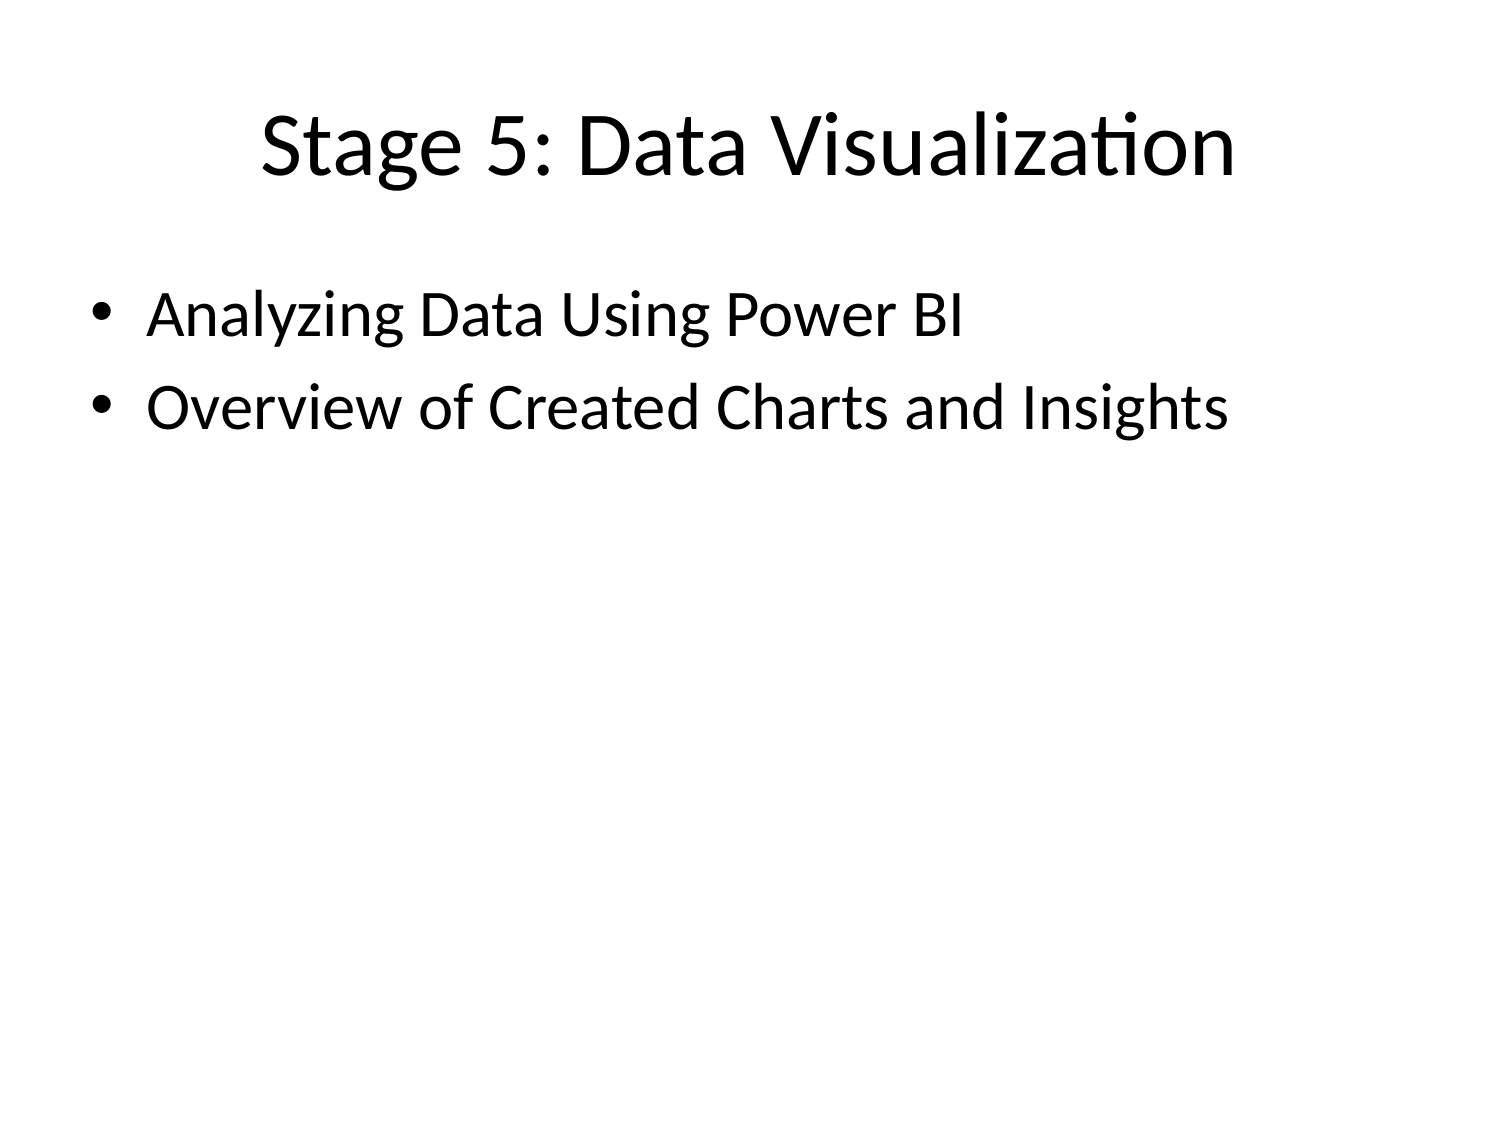

# Stage 5: Data Visualization
Analyzing Data Using Power BI
Overview of Created Charts and Insights